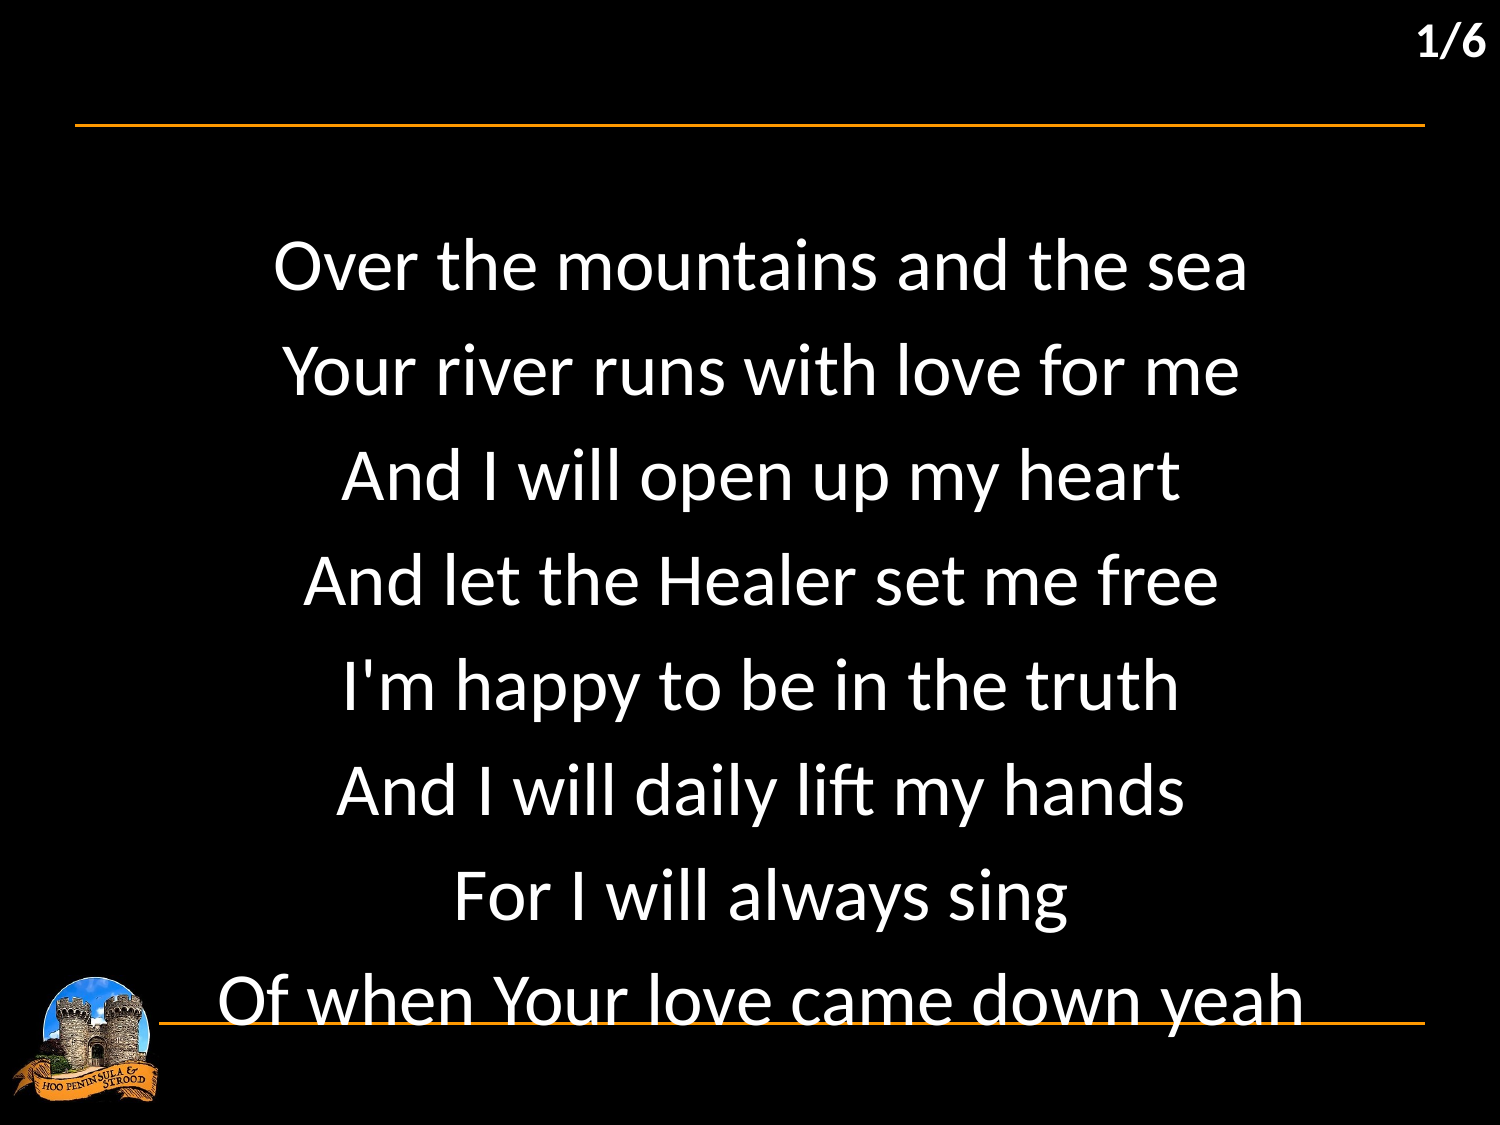

1/6
Over the mountains and the sea
Your river runs with love for me
And I will open up my heart
And let the Healer set me free
I'm happy to be in the truth
And I will daily lift my hands
For I will always sing
Of when Your love came down yeah